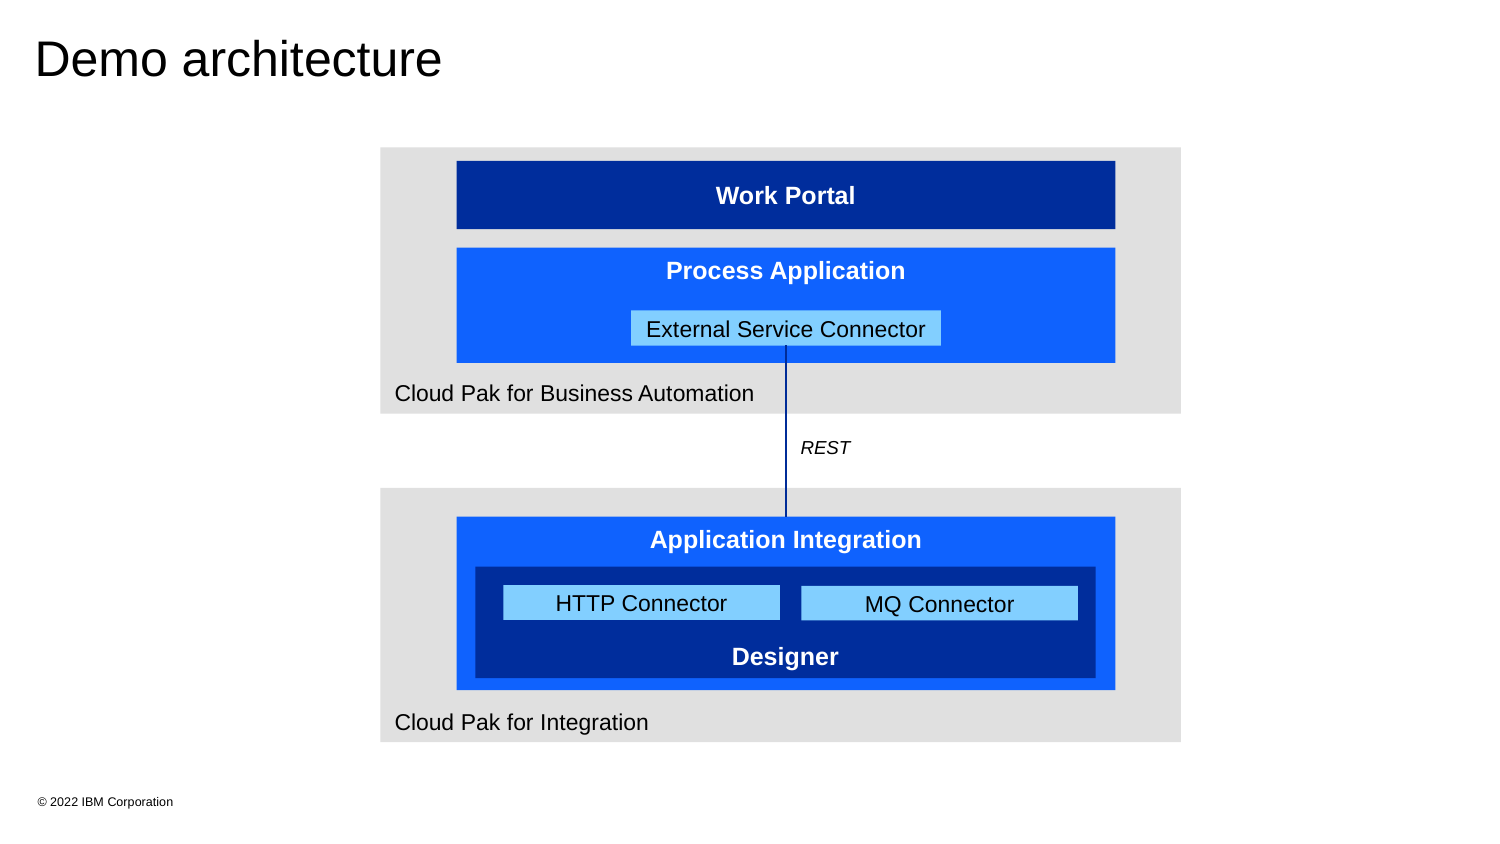

# Demo architecture

Work Portal
Process Application
External Service Connector
Cloud Pak for Business Automation
REST

Application Integration
Designer
HTTP Connector
MQ Connector
Cloud Pak for Integration
© 2022 IBM Corporation